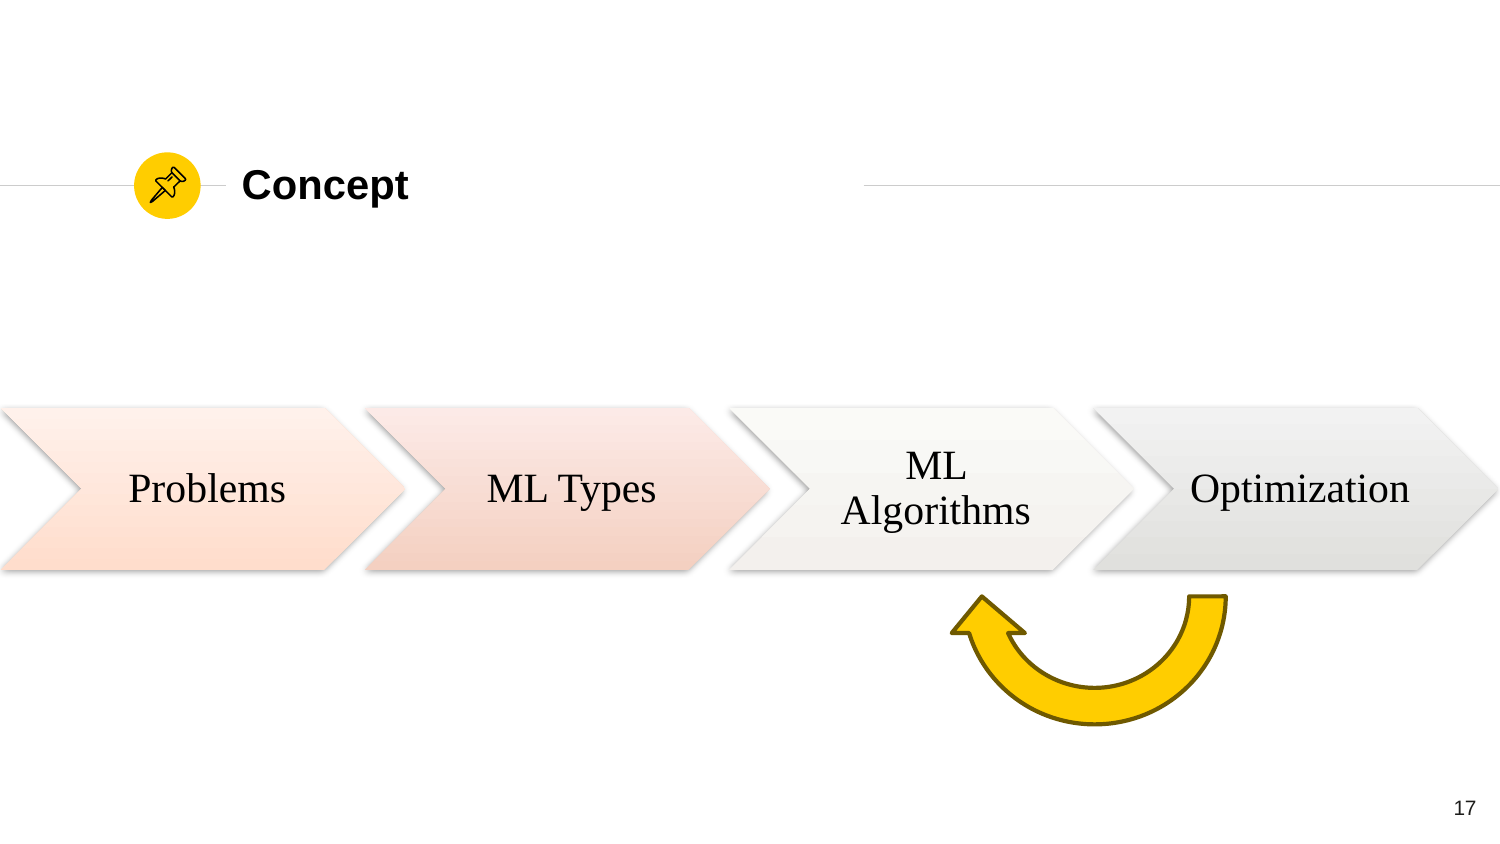

Problems
ML Types
ML Algorithms
Optimization
# Concept

17